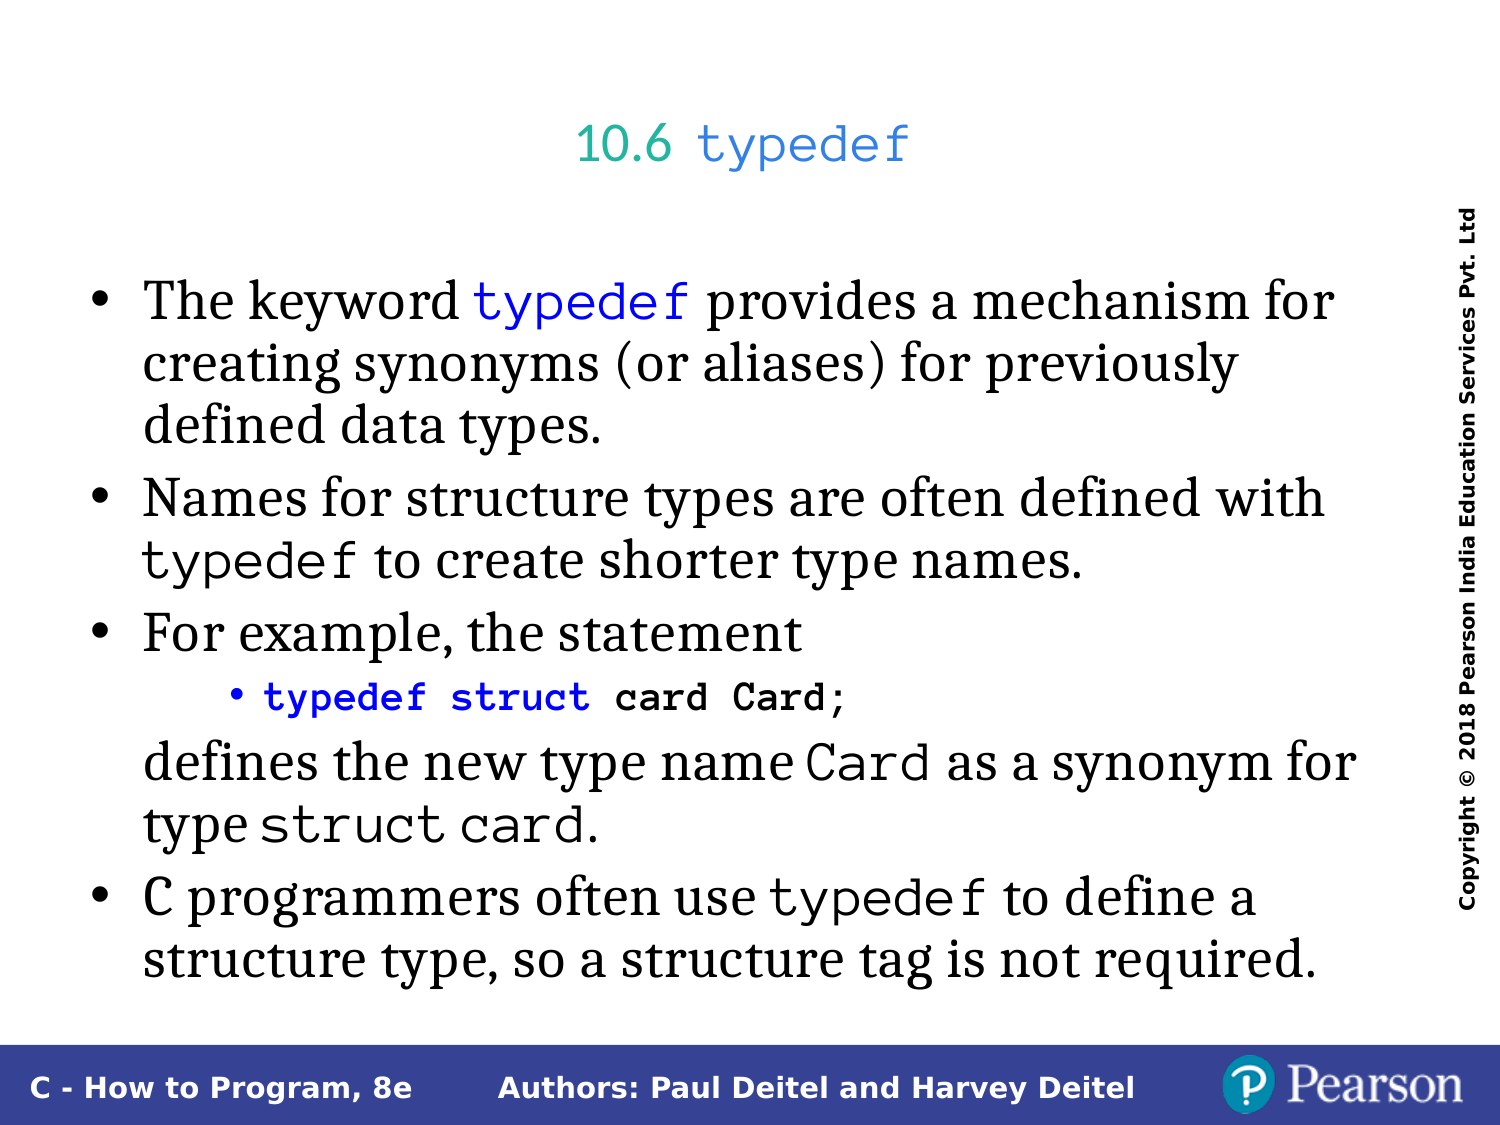

# 10.6  typedef
The keyword typedef provides a mechanism for creating synonyms (or aliases) for previously defined data types.
Names for structure types are often defined with typedef to create shorter type names.
For example, the statement
typedef struct card Card;
	defines the new type name Card as a synonym for type struct card.
C programmers often use typedef to define a structure type, so a structure tag is not required.